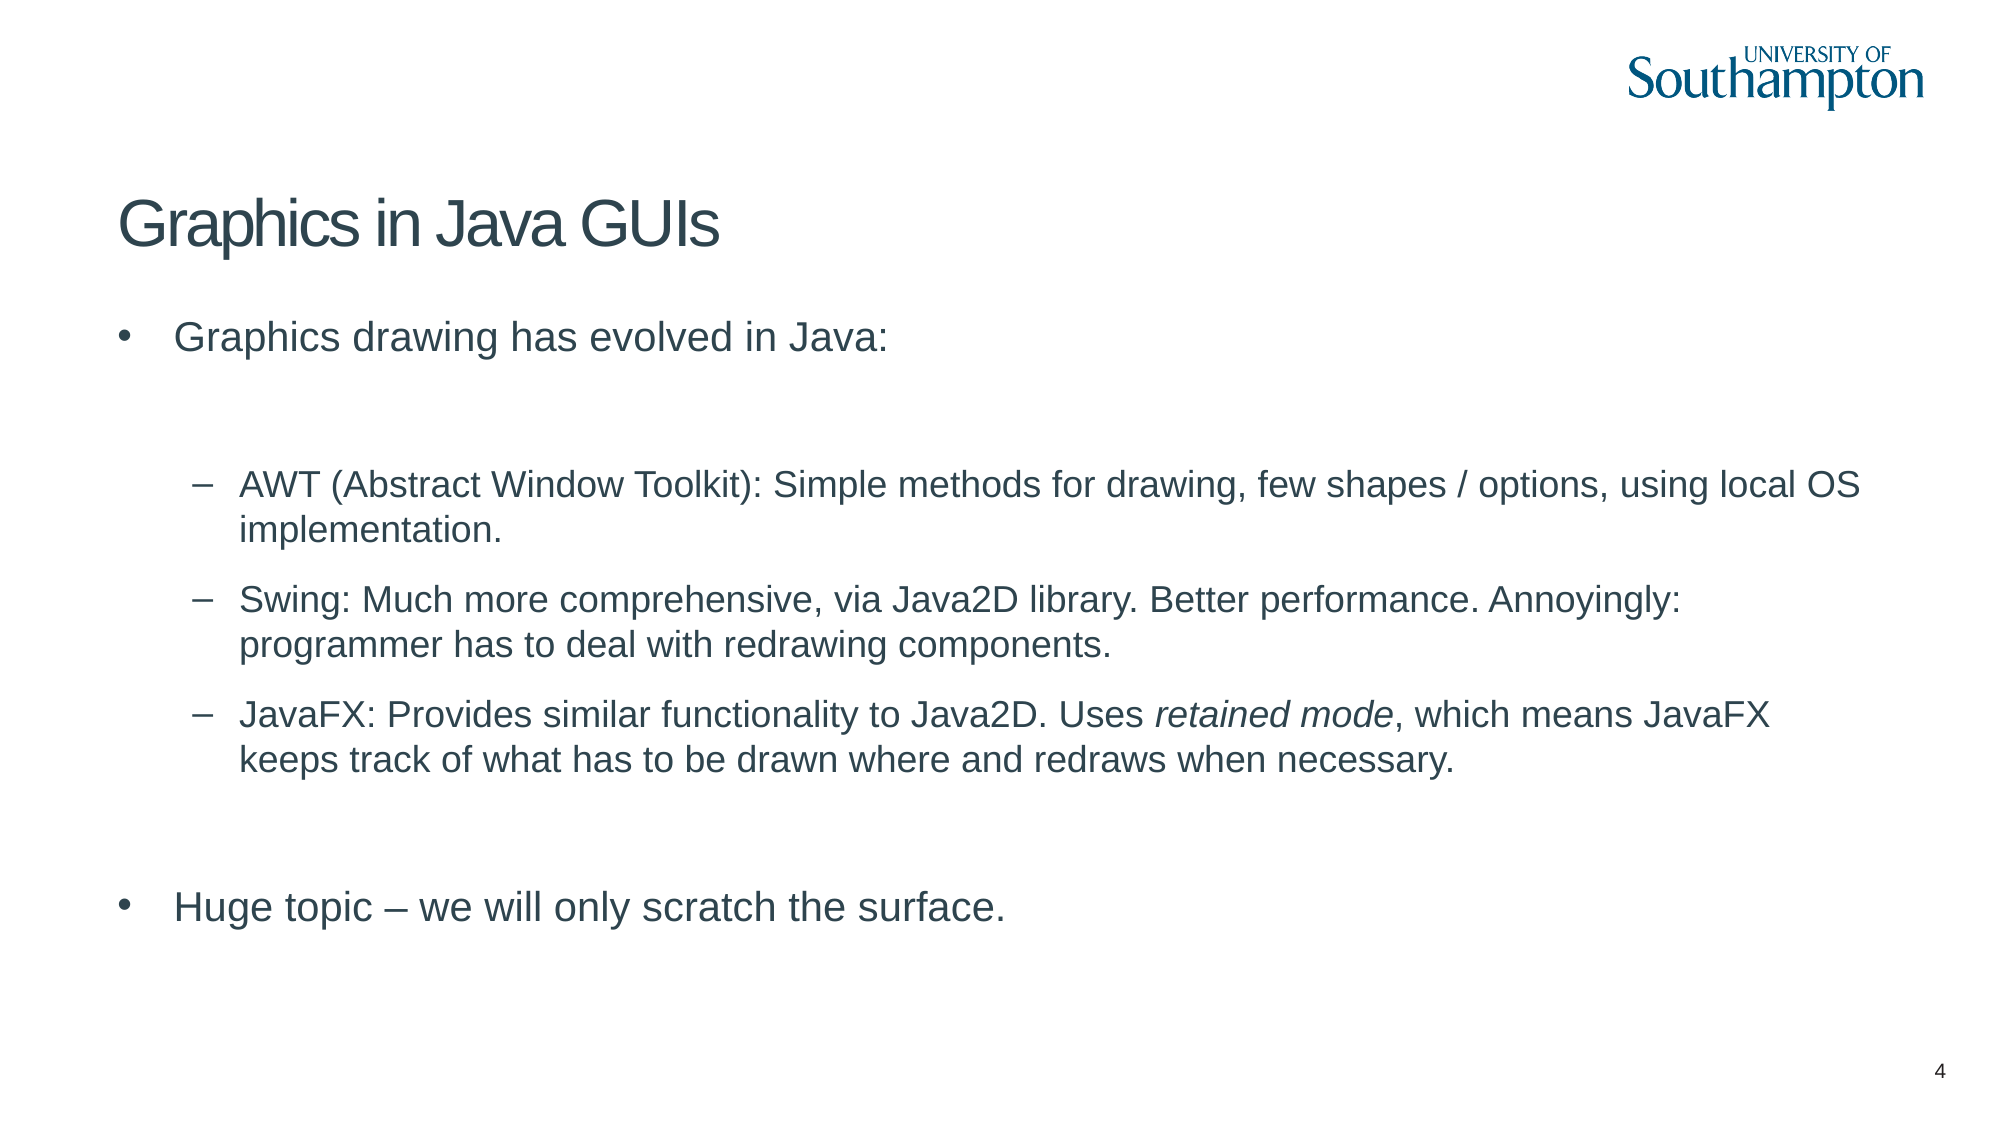

# Graphics in Java GUIs
Graphics drawing has evolved in Java:

AWT (Abstract Window Toolkit): Simple methods for drawing, few shapes / options, using local OS implementation.
Swing: Much more comprehensive, via Java2D library. Better performance. Annoyingly: programmer has to deal with redrawing components.
JavaFX: Provides similar functionality to Java2D. Uses retained mode, which means JavaFX keeps track of what has to be drawn where and redraws when necessary.

Huge topic – we will only scratch the surface.